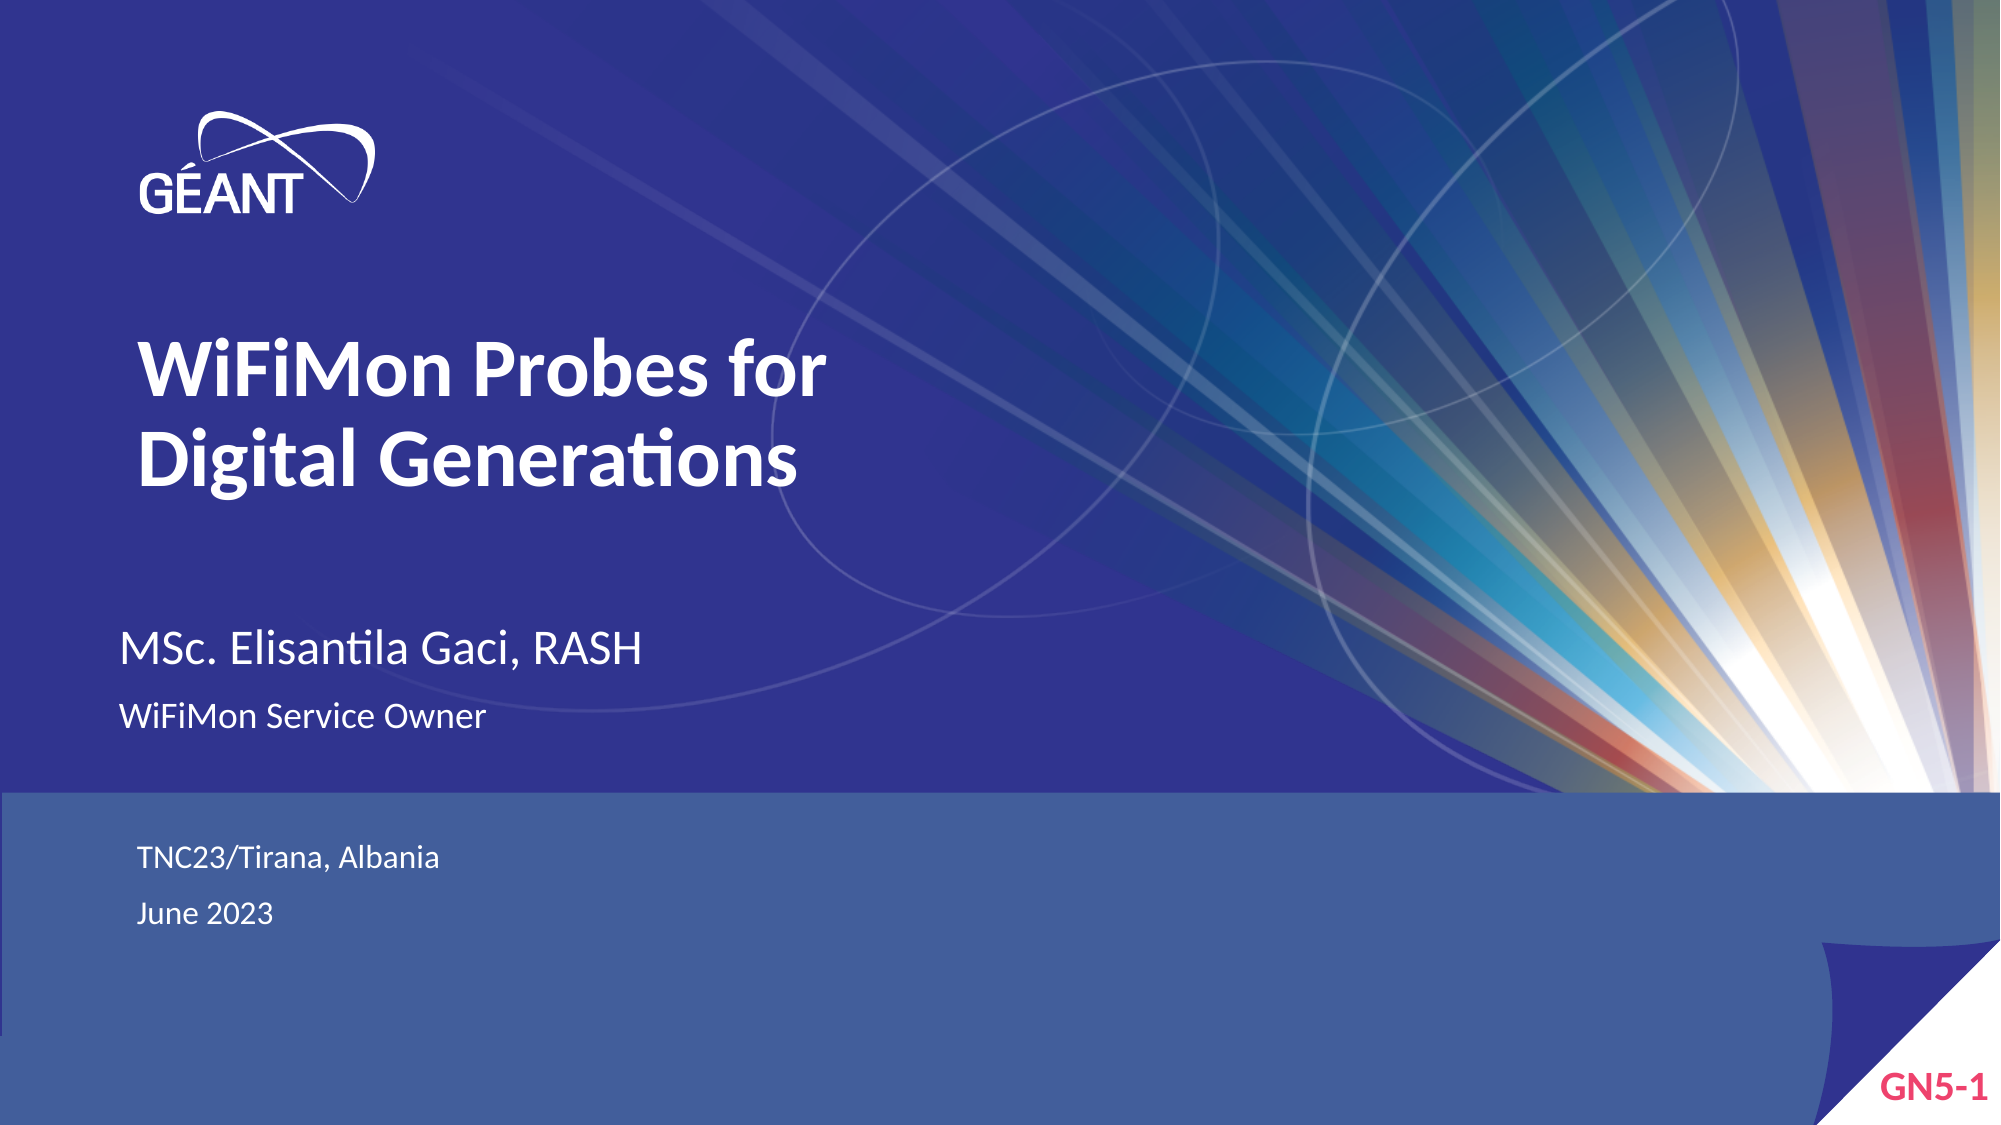

# WiFiMon Probes for Digital Generations

MSc. Elisantila Gaci, RASH
WiFiMon Service Owner
TNC23/Tirana, Albania
June 2023